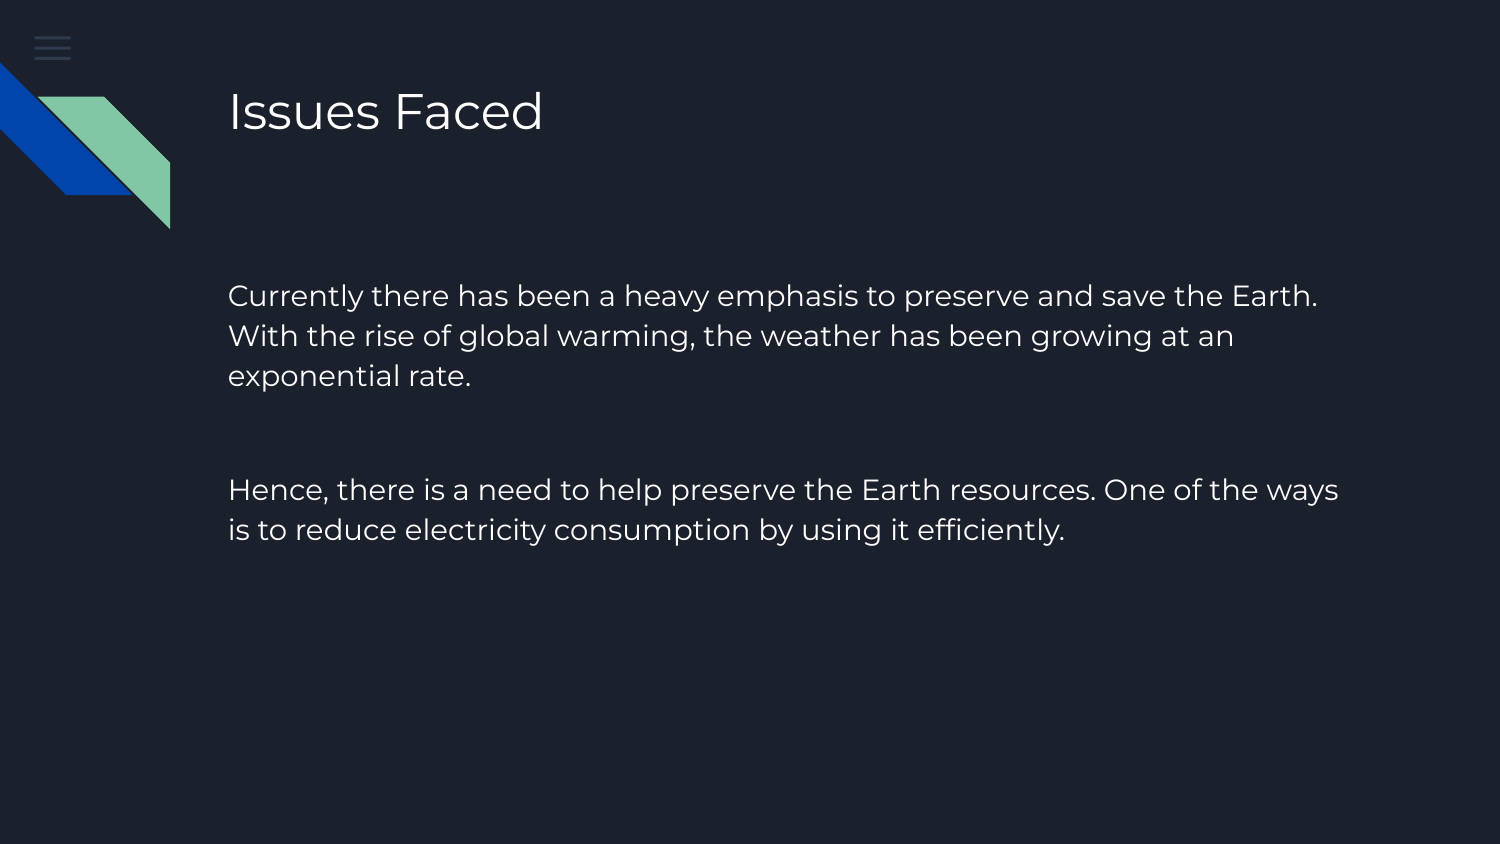

# Issues Faced
Currently there has been a heavy emphasis to preserve and save the Earth. With the rise of global warming, the weather has been growing at an exponential rate.

Hence, there is a need to help preserve the Earth resources. One of the ways is to reduce electricity consumption by using it efficiently.